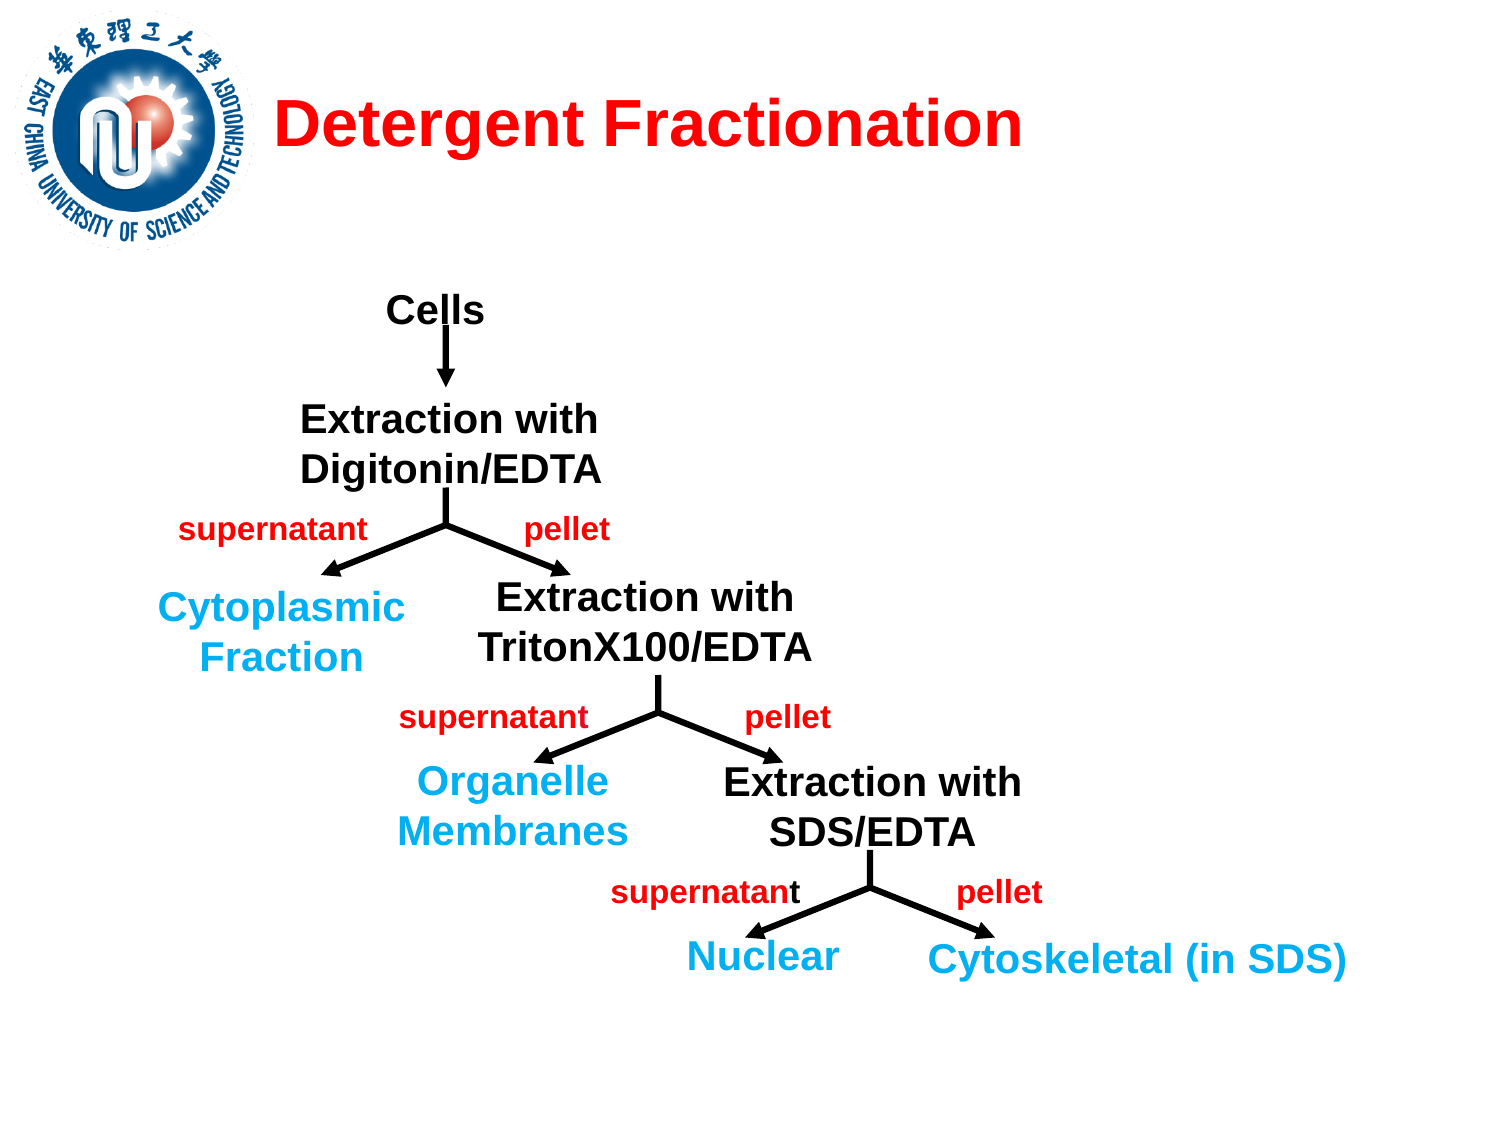

# Detergent Fractionation
Cells

Extraction with
Digitonin/EDTA

supernatant
pellet
Extraction with
TritonX100/EDTA
Cytoplasmic
Fraction

supernatant
pellet
Organelle
Membranes
Extraction with
SDS/EDTA

supernatant
pellet
Nuclear
Cytoskeletal (in SDS)